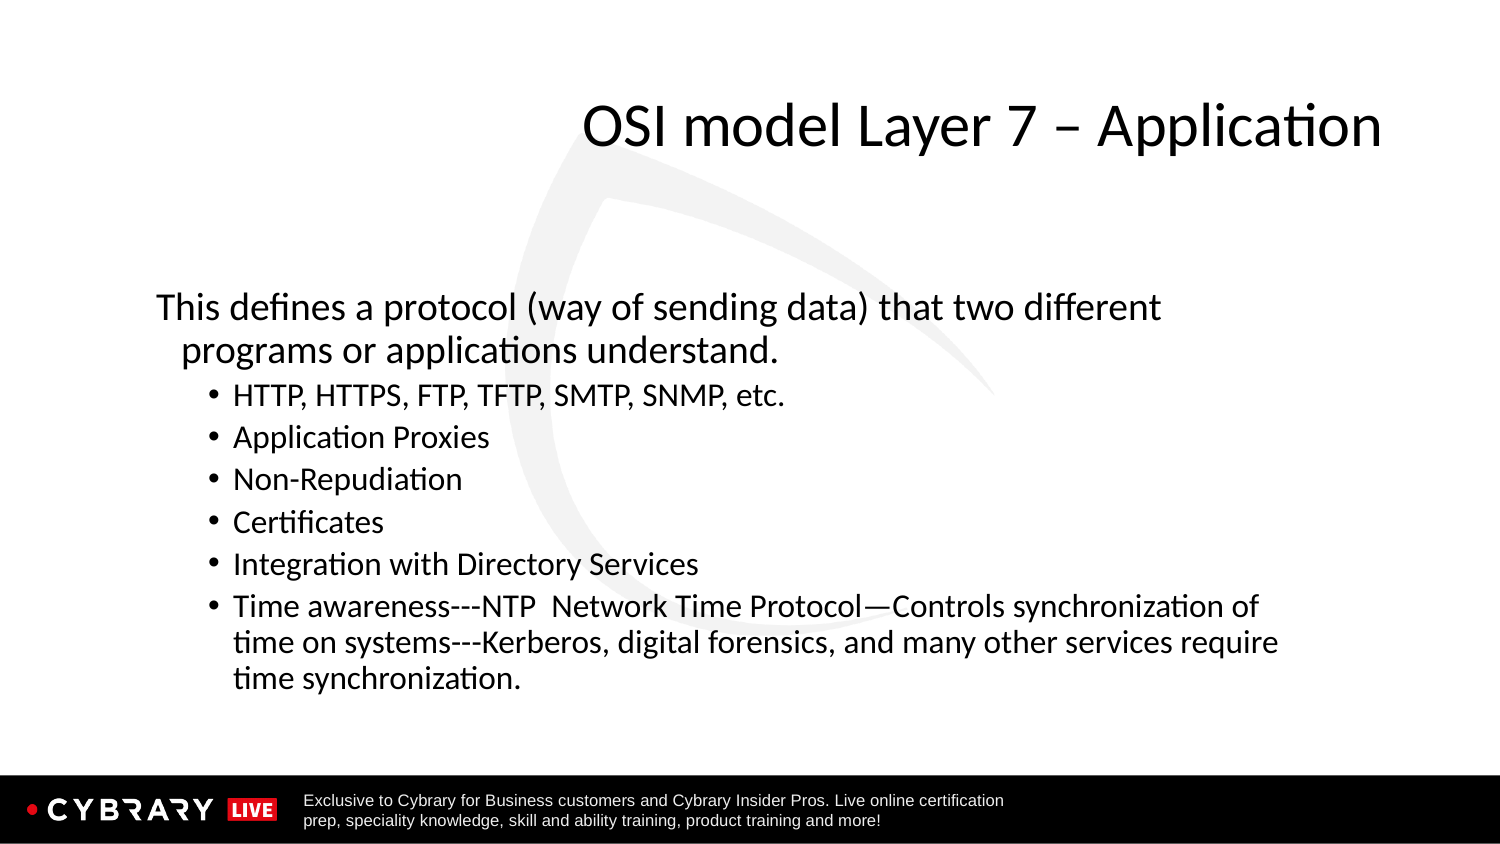

# OSI model Layer 7 – Application
This defines a protocol (way of sending data) that two different programs or applications understand.
HTTP, HTTPS, FTP, TFTP, SMTP, SNMP, etc.
Application Proxies
Non-Repudiation
Certificates
Integration with Directory Services
Time awareness---NTP  Network Time Protocol—Controls synchronization of time on systems---Kerberos, digital forensics, and many other services require time synchronization.
85